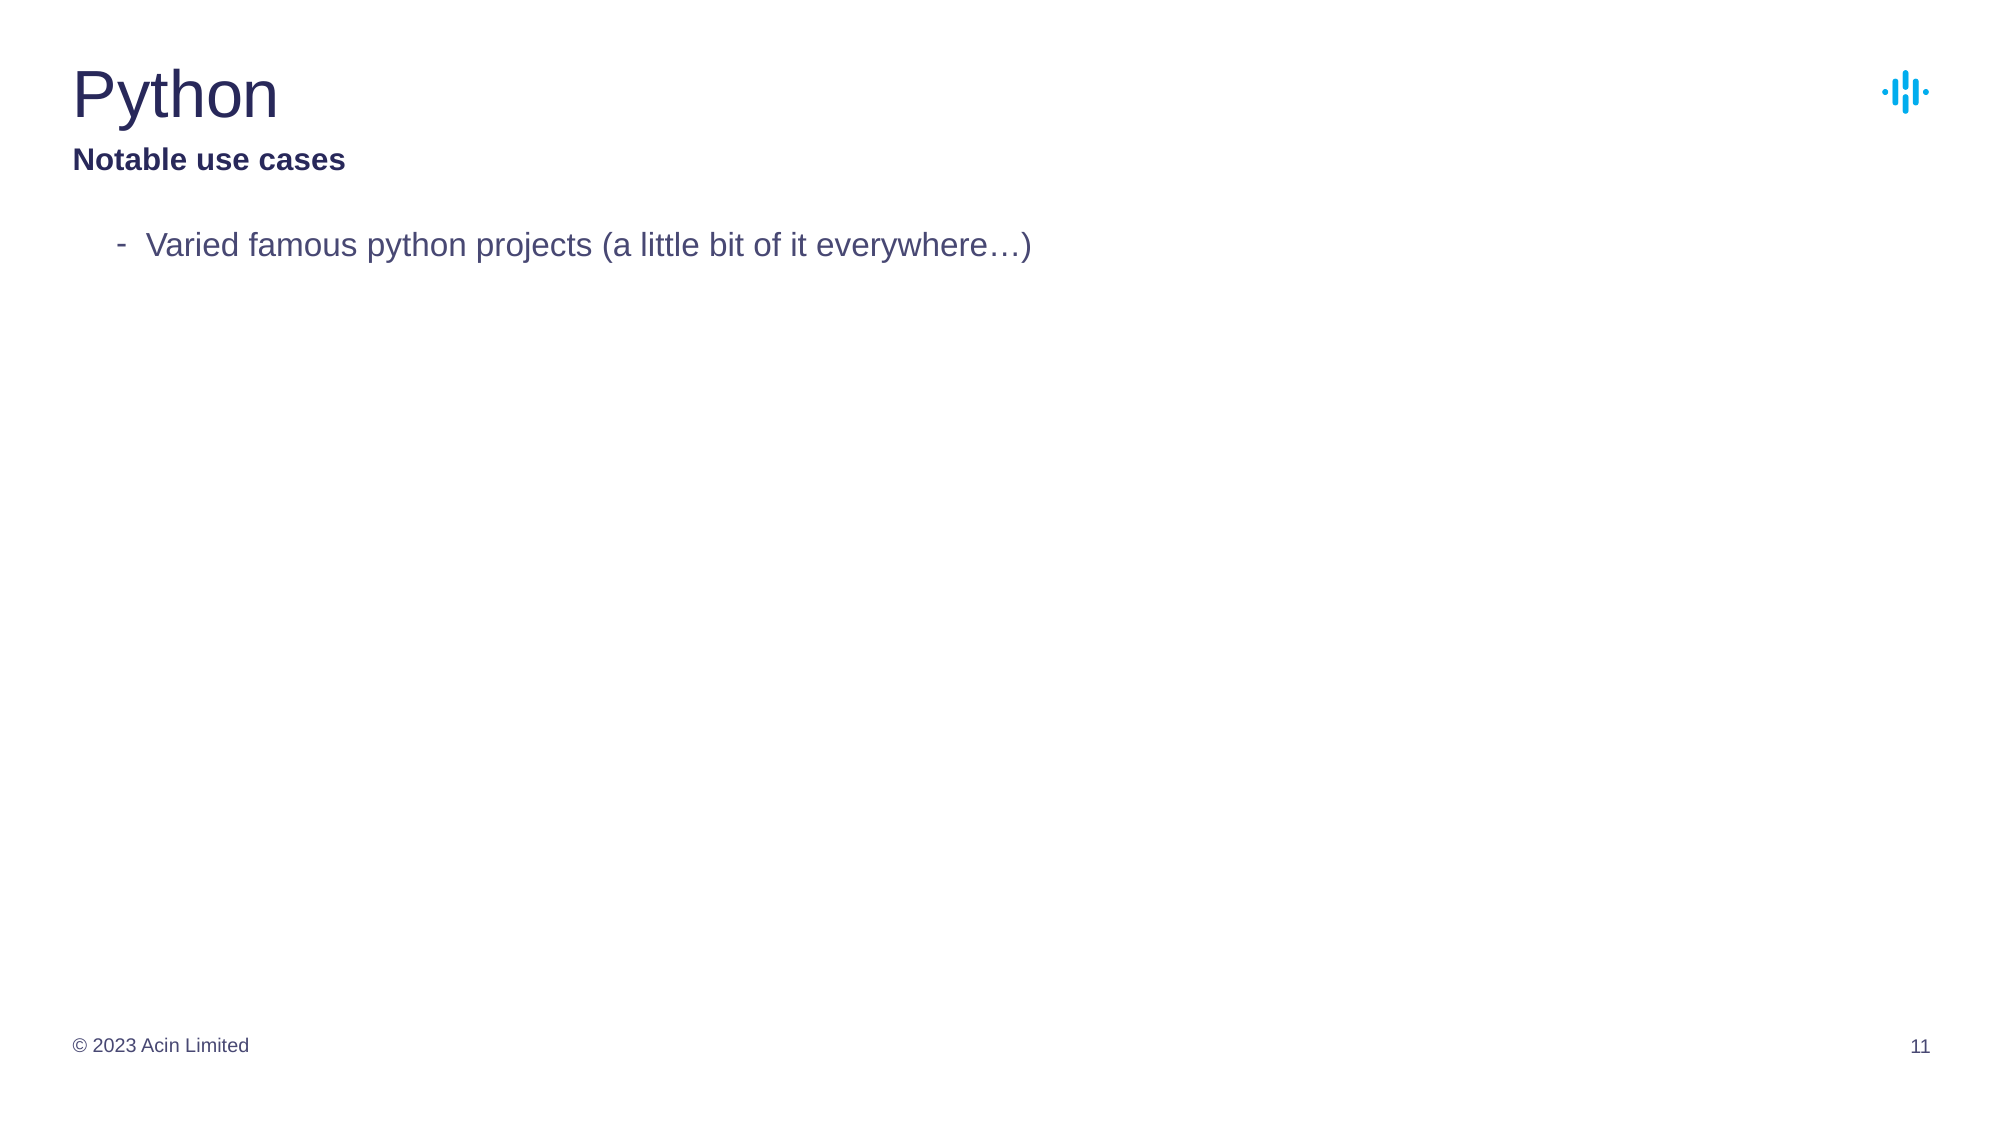

# Python
Notable use cases
Varied famous python projects (a little bit of it everywhere…)
© 2023 Acin Limited
11